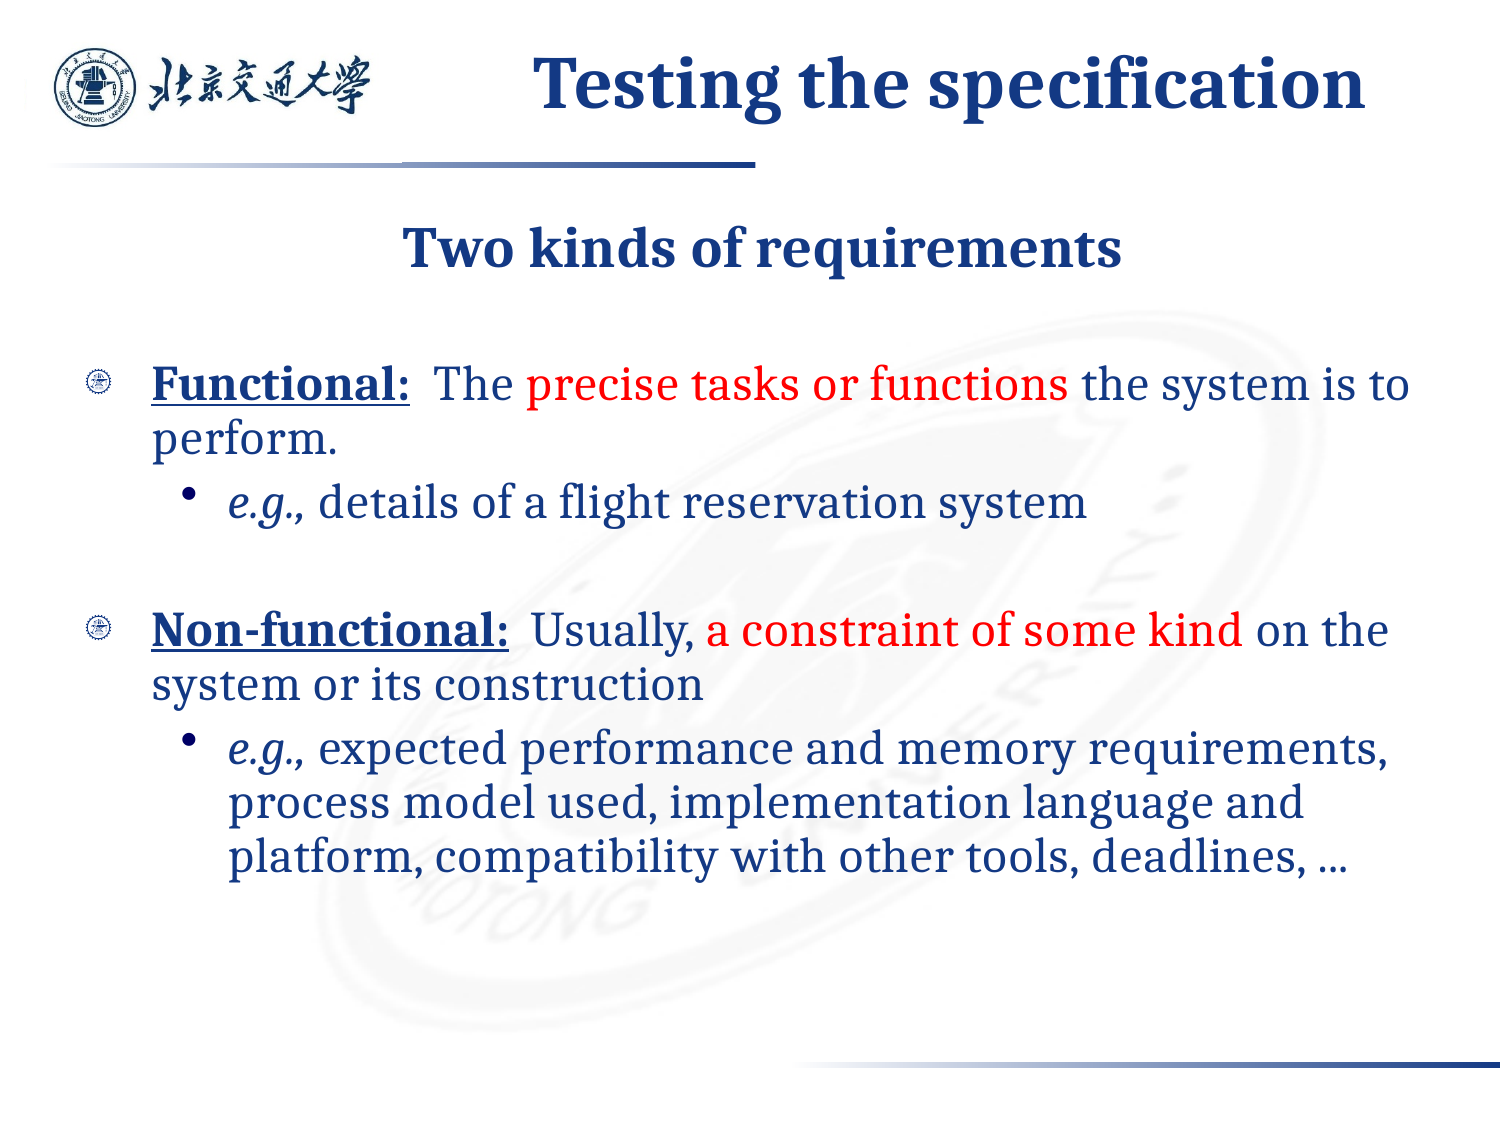

# Testing the specification
Two kinds of requirements
Functional:  The precise tasks or functions the system is to perform.
e.g., details of a flight reservation system

Non-functional:  Usually, a constraint of some kind on the system or its construction
e.g., expected performance and memory requirements, process model used, implementation language and platform, compatibility with other tools, deadlines, ...